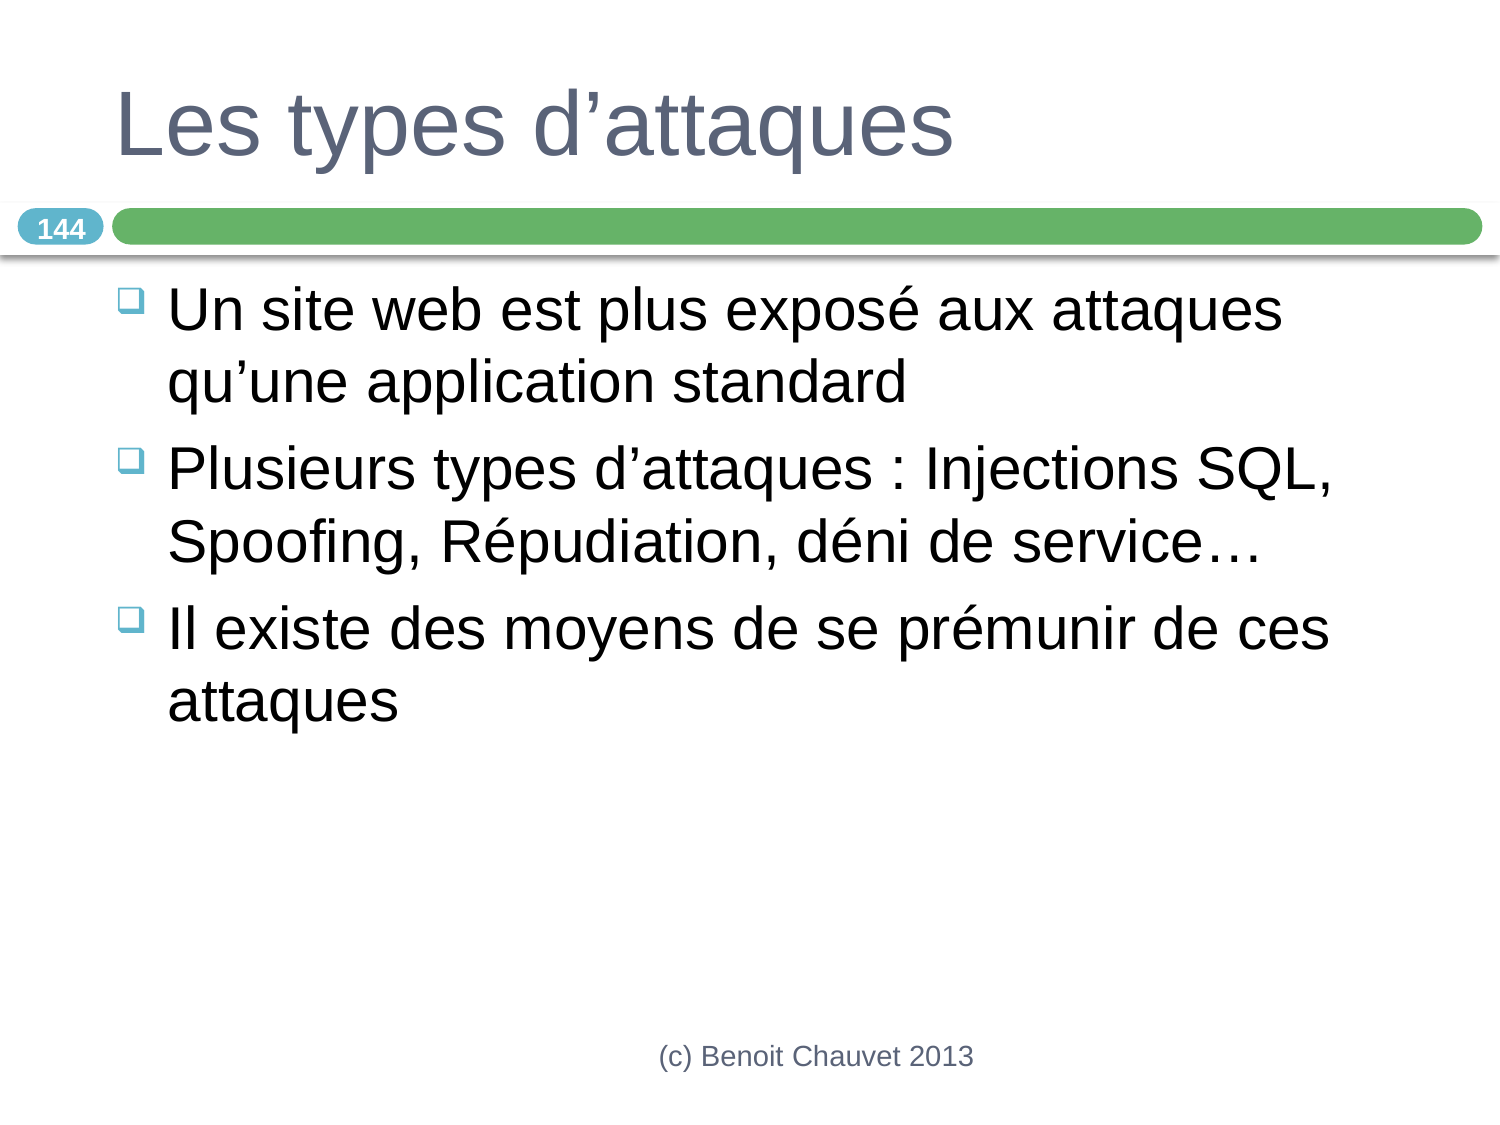

# Les types d’attaques
144
Un site web est plus exposé aux attaques qu’une application standard
Plusieurs types d’attaques : Injections SQL, Spoofing, Répudiation, déni de service…
Il existe des moyens de se prémunir de ces attaques
(c) Benoit Chauvet 2013